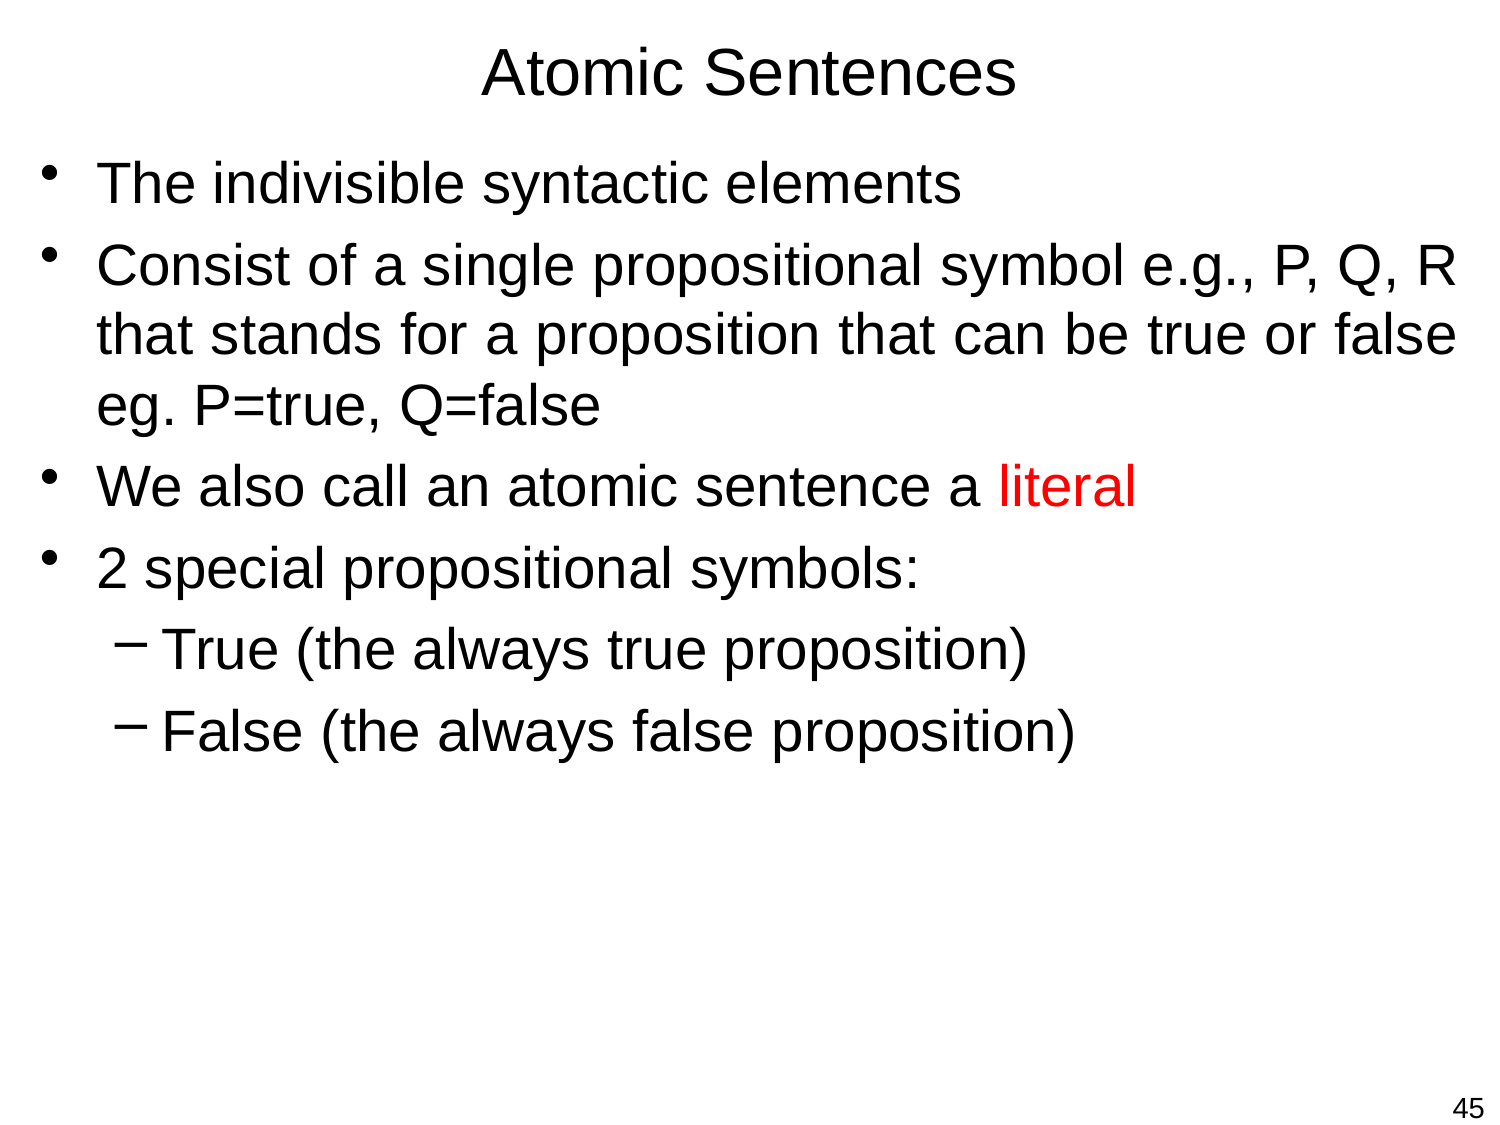

# Atomic Sentences
The indivisible syntactic elements
Consist of a single propositional symbol e.g., P, Q, R that stands for a proposition that can be true or false eg. P=true, Q=false
We also call an atomic sentence a literal
2 special propositional symbols:
True (the always true proposition)
False (the always false proposition)

45